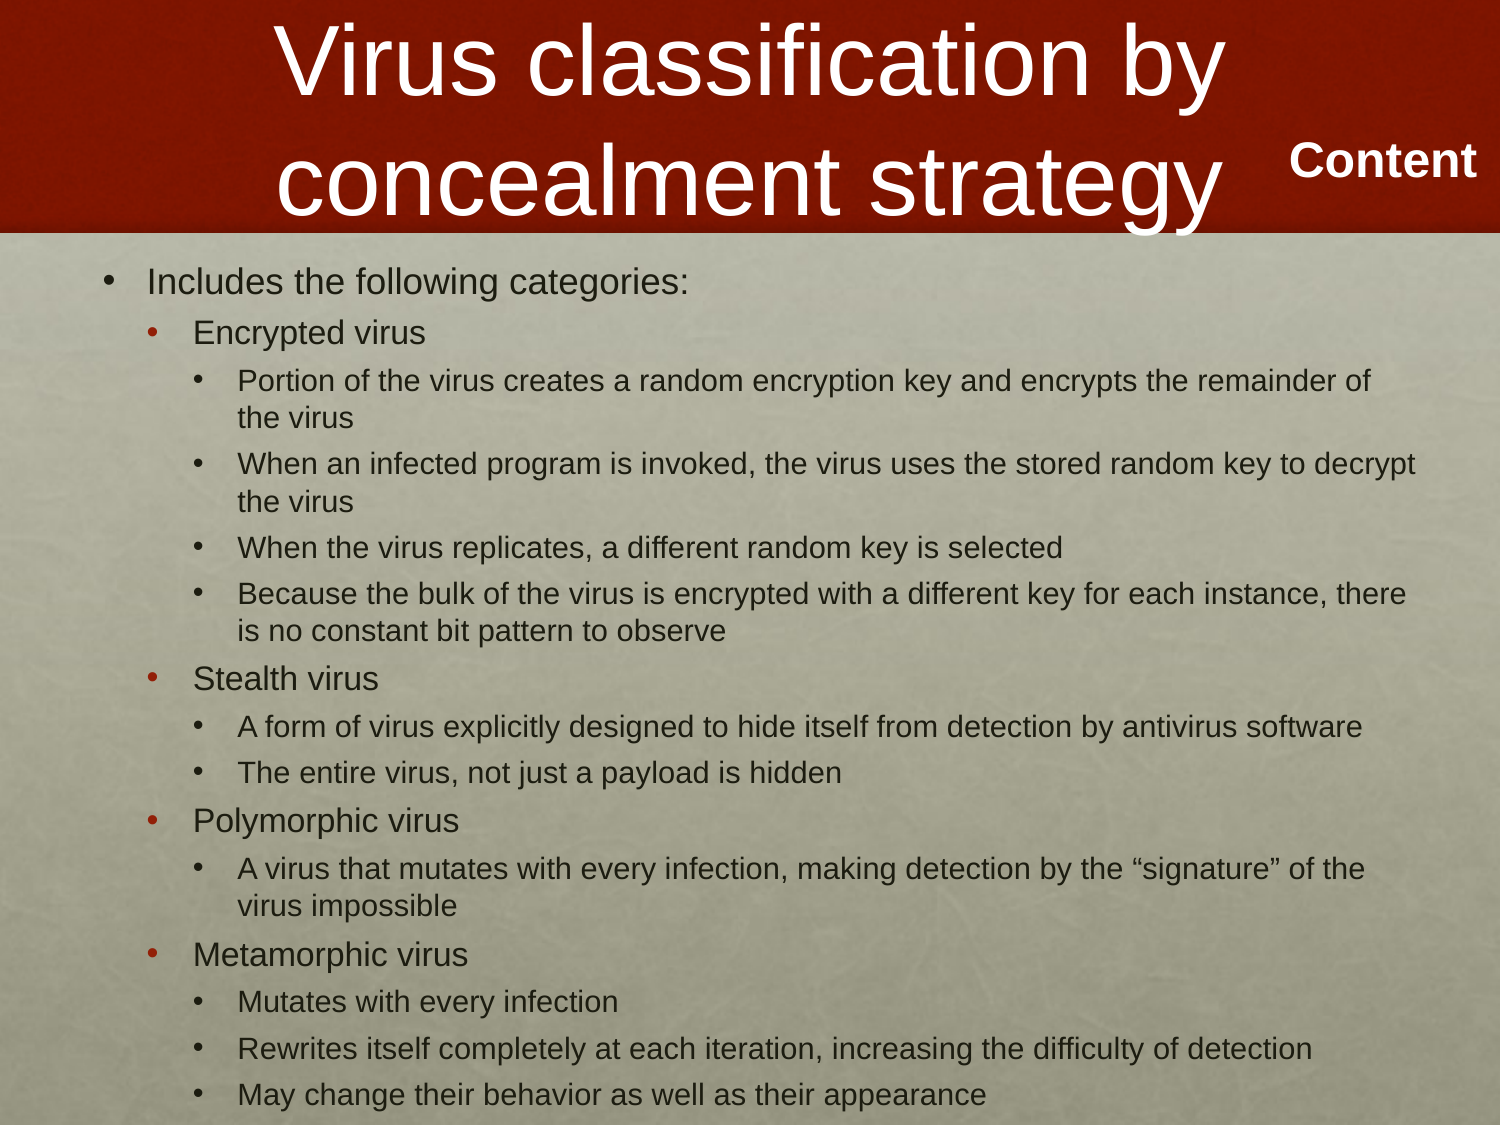

# Virus classification by concealment strategy
Includes the following categories:
Encrypted virus
Portion of the virus creates a random encryption key and encrypts the remainder of the virus
When an infected program is invoked, the virus uses the stored random key to decrypt the virus
When the virus replicates, a different random key is selected
Because the bulk of the virus is encrypted with a different key for each instance, there is no constant bit pattern to observe
Stealth virus
A form of virus explicitly designed to hide itself from detection by antivirus software
The entire virus, not just a payload is hidden
Polymorphic virus
A virus that mutates with every infection, making detection by the “signature” of the virus impossible
Metamorphic virus
Mutates with every infection
Rewrites itself completely at each iteration, increasing the difficulty of detection
May change their behavior as well as their appearance